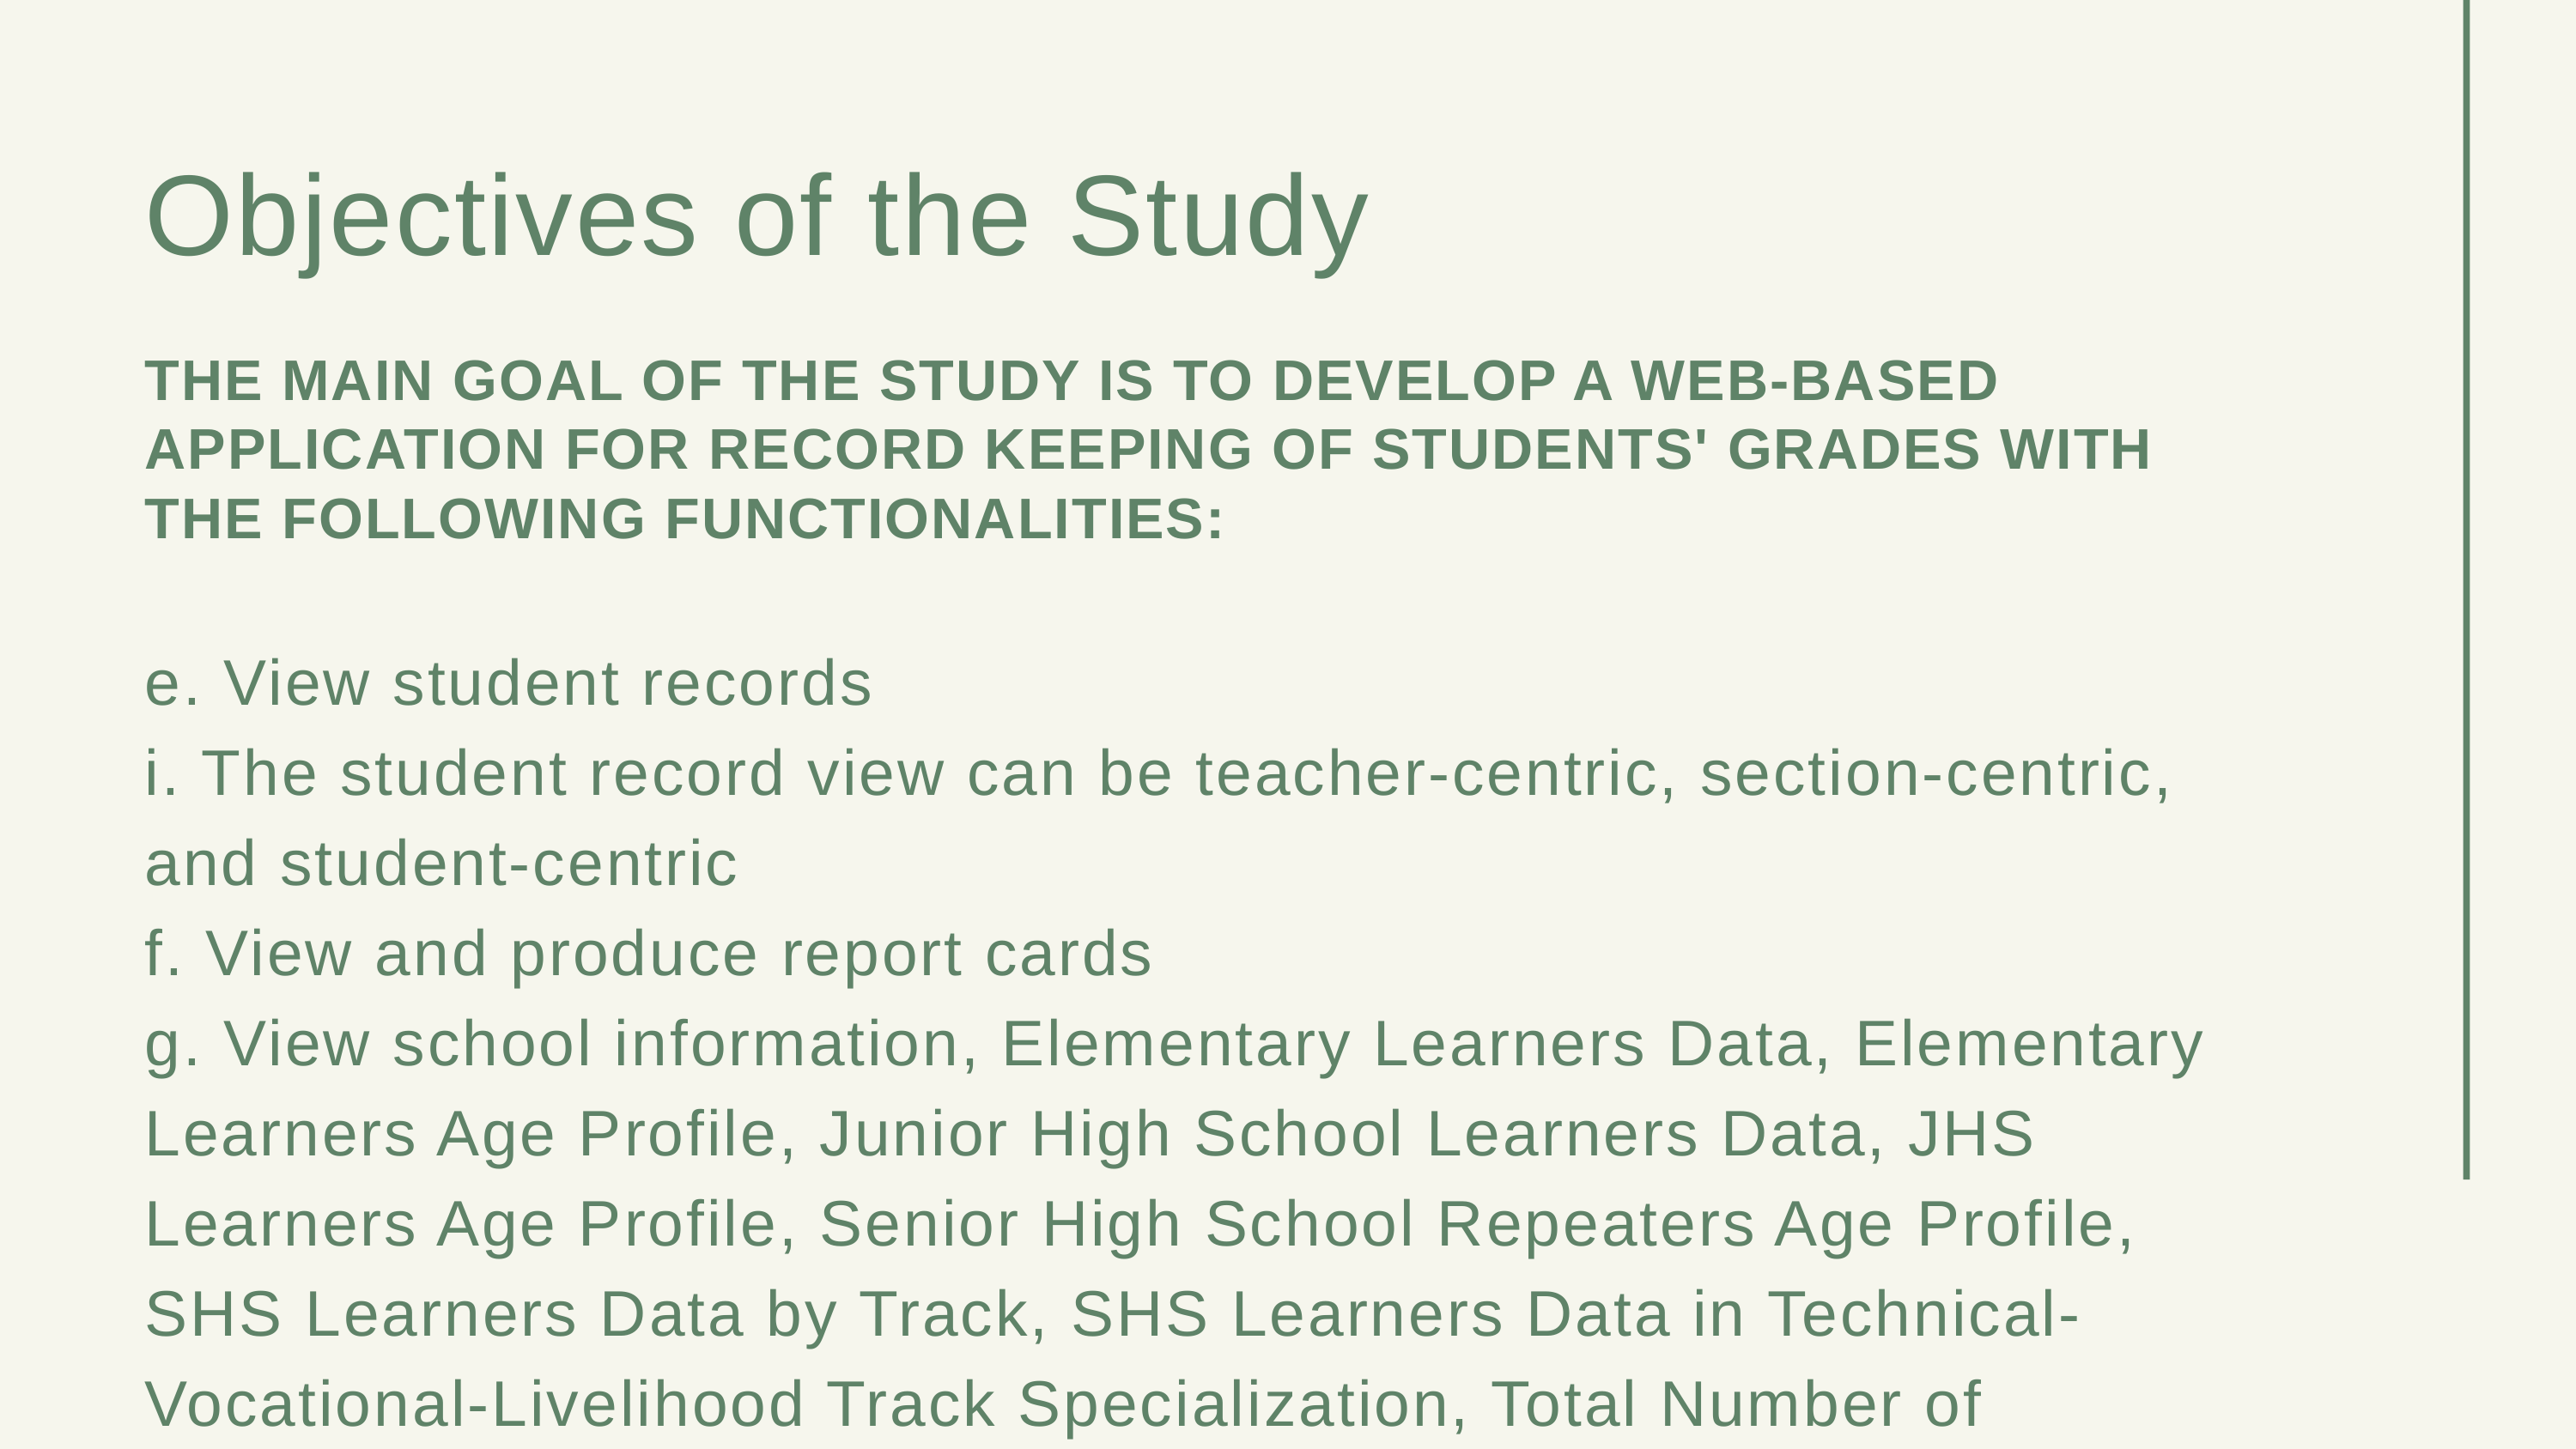

Objectives of the Study
THE MAIN GOAL OF THE STUDY IS TO DEVELOP A WEB-BASED APPLICATION FOR RECORD KEEPING OF STUDENTS' GRADES WITH THE FOLLOWING FUNCTIONALITIES:
e. View student records
i. The student record view can be teacher-centric, section-centric, and student-centric
f. View and produce report cards
g. View school information, Elementary Learners Data, Elementary Learners Age Profile, Junior High School Learners Data, JHS Learners Age Profile, Senior High School Repeaters Age Profile, SHS Learners Data by Track, SHS Learners Data in Technical-Vocational-Livelihood Track Specialization, Total Number of Enrollees by Sex,

SDCC • 2020